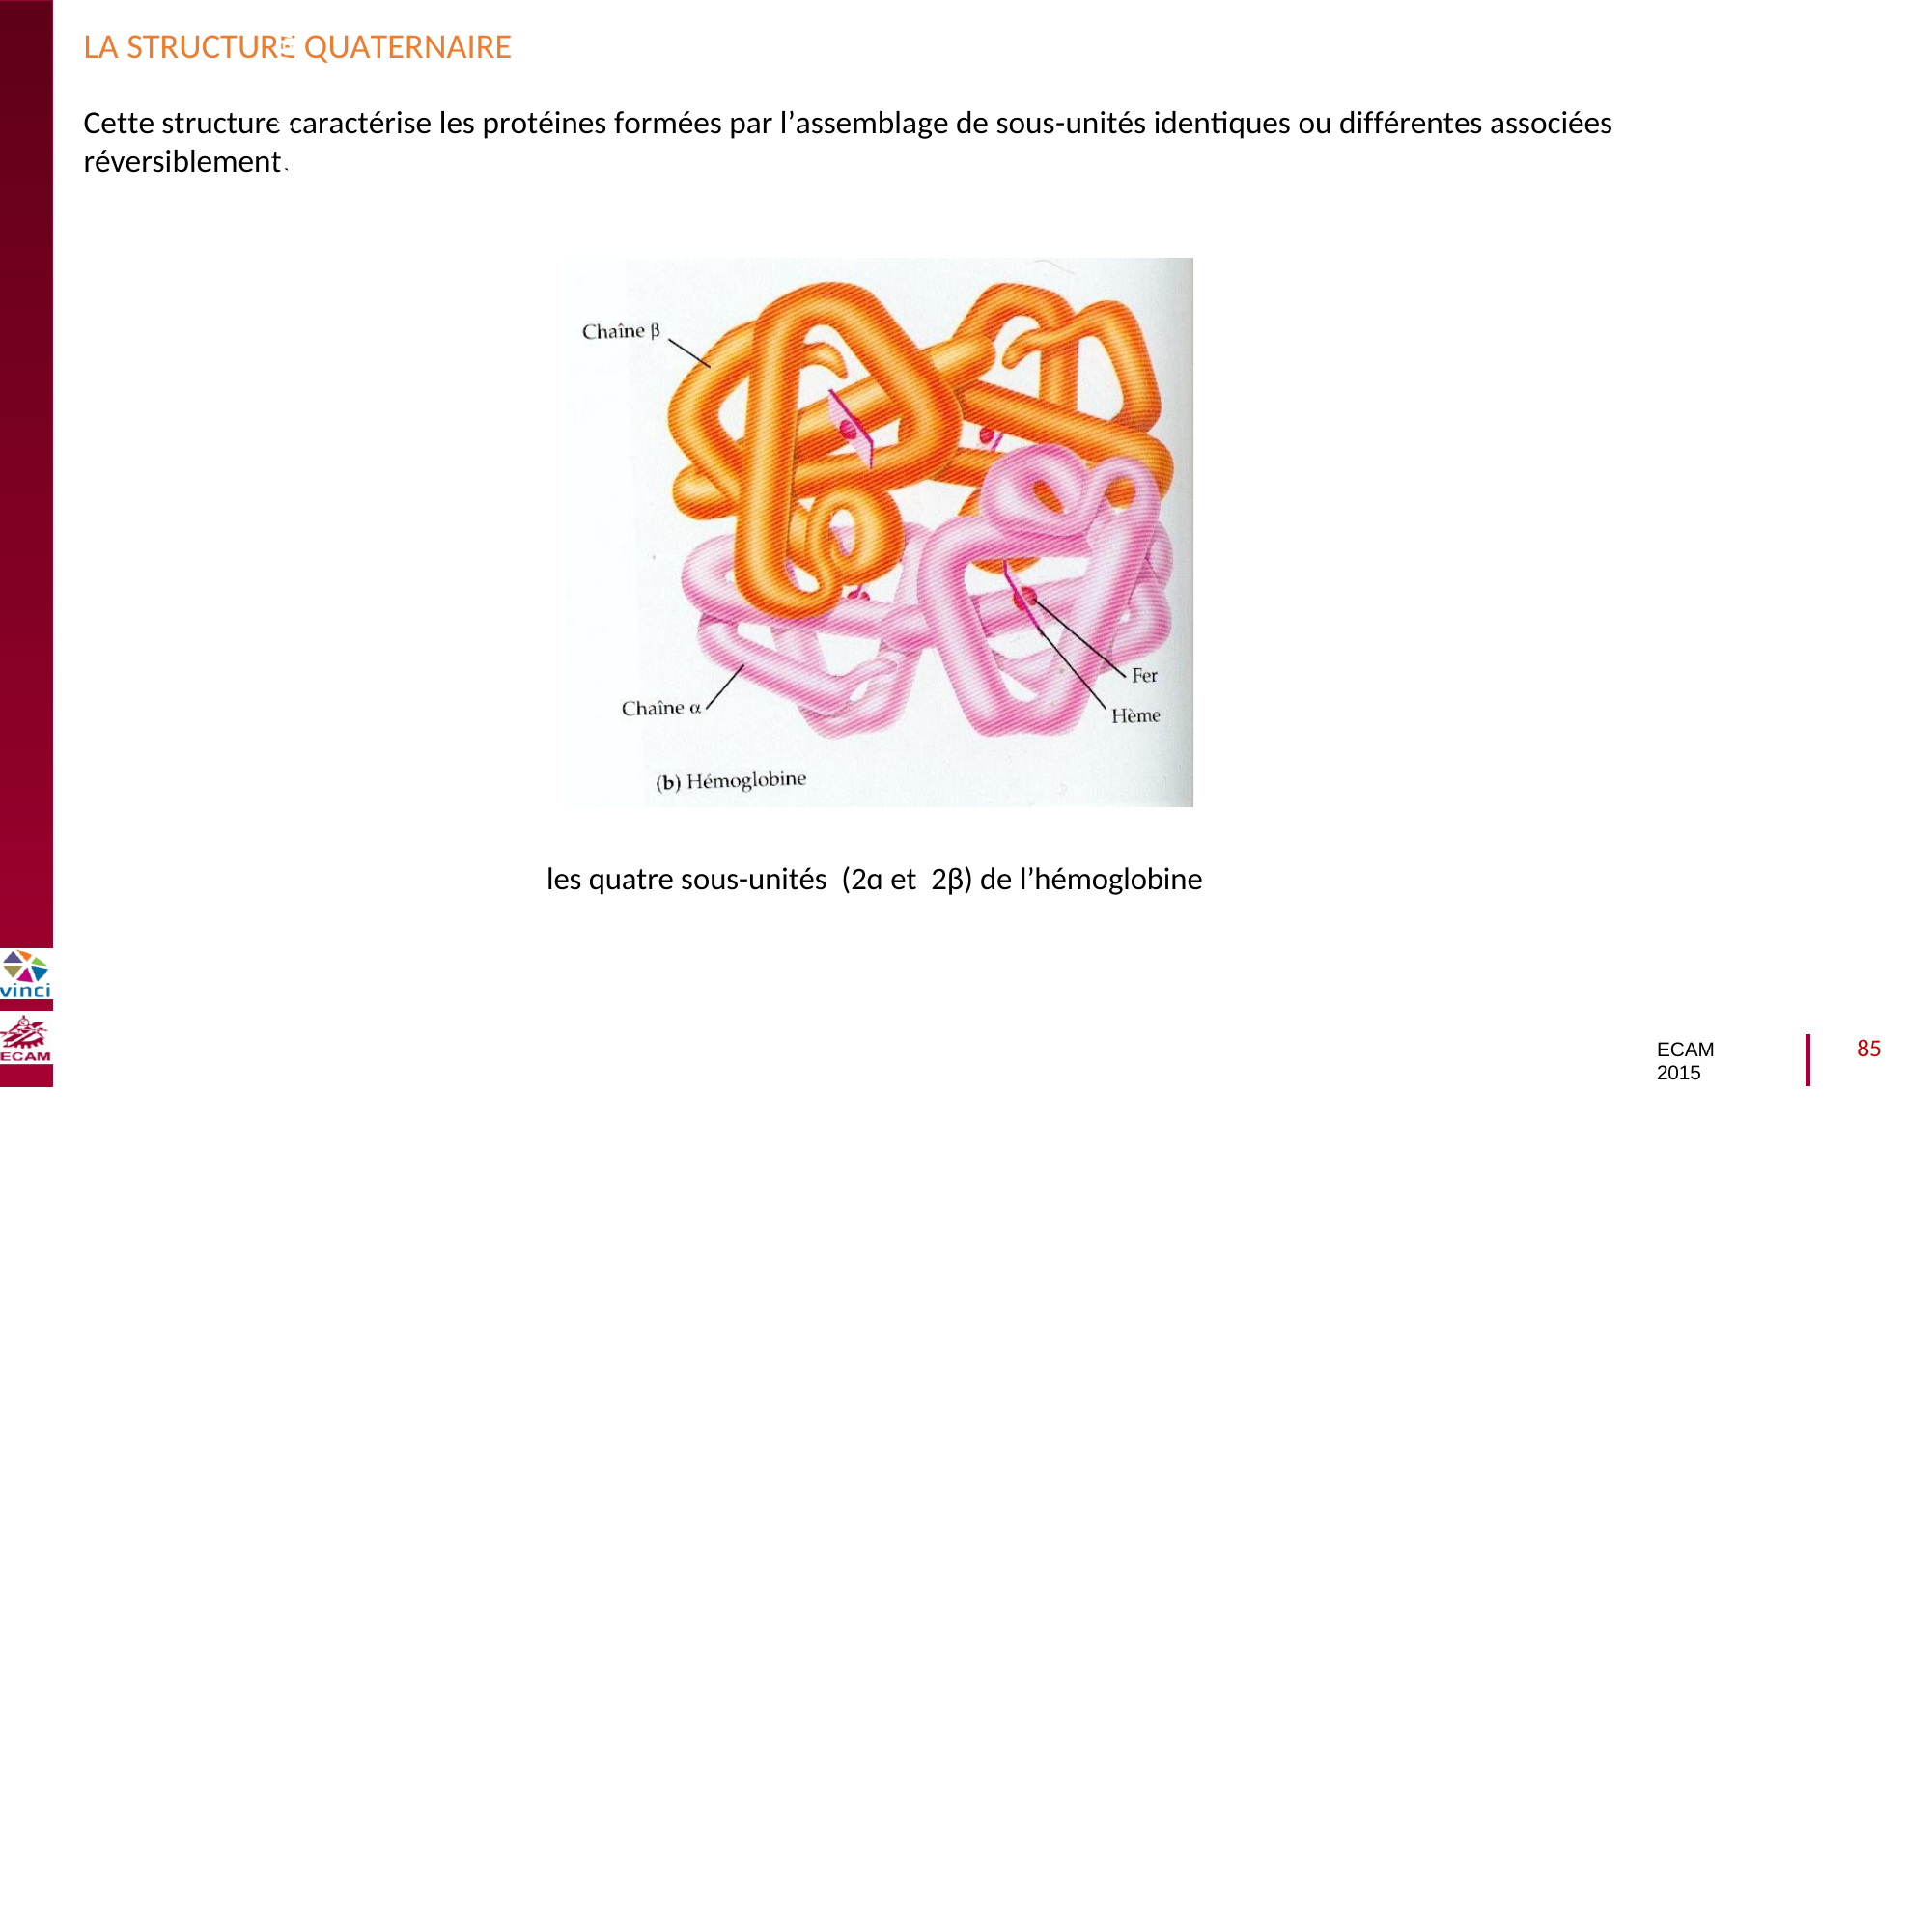

LA STRUCTURE QUATERNAIRE
Cette structure caractérise les protéines formées par l’assemblage de sous-unités identiques ou différentes associées réversiblement.

B2040-Chimie du vivant et environnement
les quatre sous-unités  (2ɑ et  2β) de l’hémoglobine

85
ECAM 2015